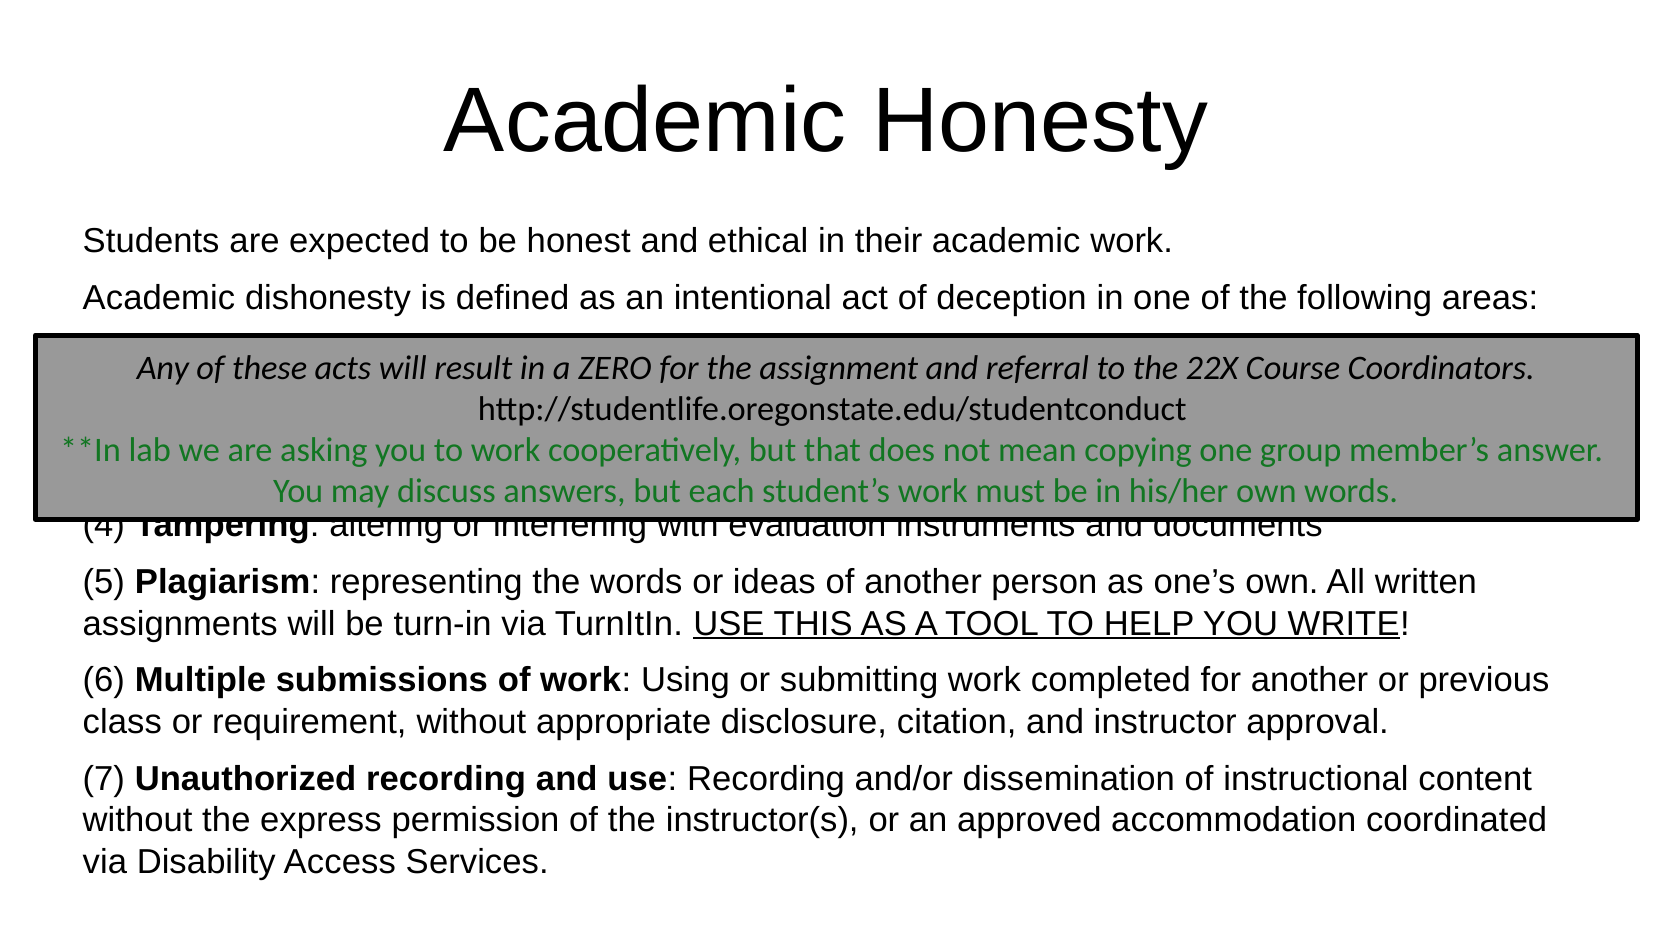

# Academic Honesty
Students are expected to be honest and ethical in their academic work.
Academic dishonesty is defined as an intentional act of deception in one of the following areas:
(1) Cheating: use or attempted use of unauthorized materials, information, or study aids
(2) Fabrication: falsification or invention of any information
(3) Assisting: helping another commit an act of academic dishonesty
(4) Tampering: altering or interfering with evaluation instruments and documents
(5) Plagiarism: representing the words or ideas of another person as one’s own. All written assignments will be turn-in via TurnItIn. USE THIS AS A TOOL TO HELP YOU WRITE!
(6) Multiple submissions of work: Using or submitting work completed for another or previous class or requirement, without appropriate disclosure, citation, and instructor approval.
(7) Unauthorized recording and use: Recording and/or dissemination of instructional content without the express permission of the instructor(s), or an approved accommodation coordinated via Disability Access Services.
Any of these acts will result in a ZERO for the assignment and referral to the 22X Course Coordinators.
http://studentlife.oregonstate.edu/studentconduct
**In lab we are asking you to work cooperatively, but that does not mean copying one group member’s answer.  You may discuss answers, but each student’s work must be in his/her own words.